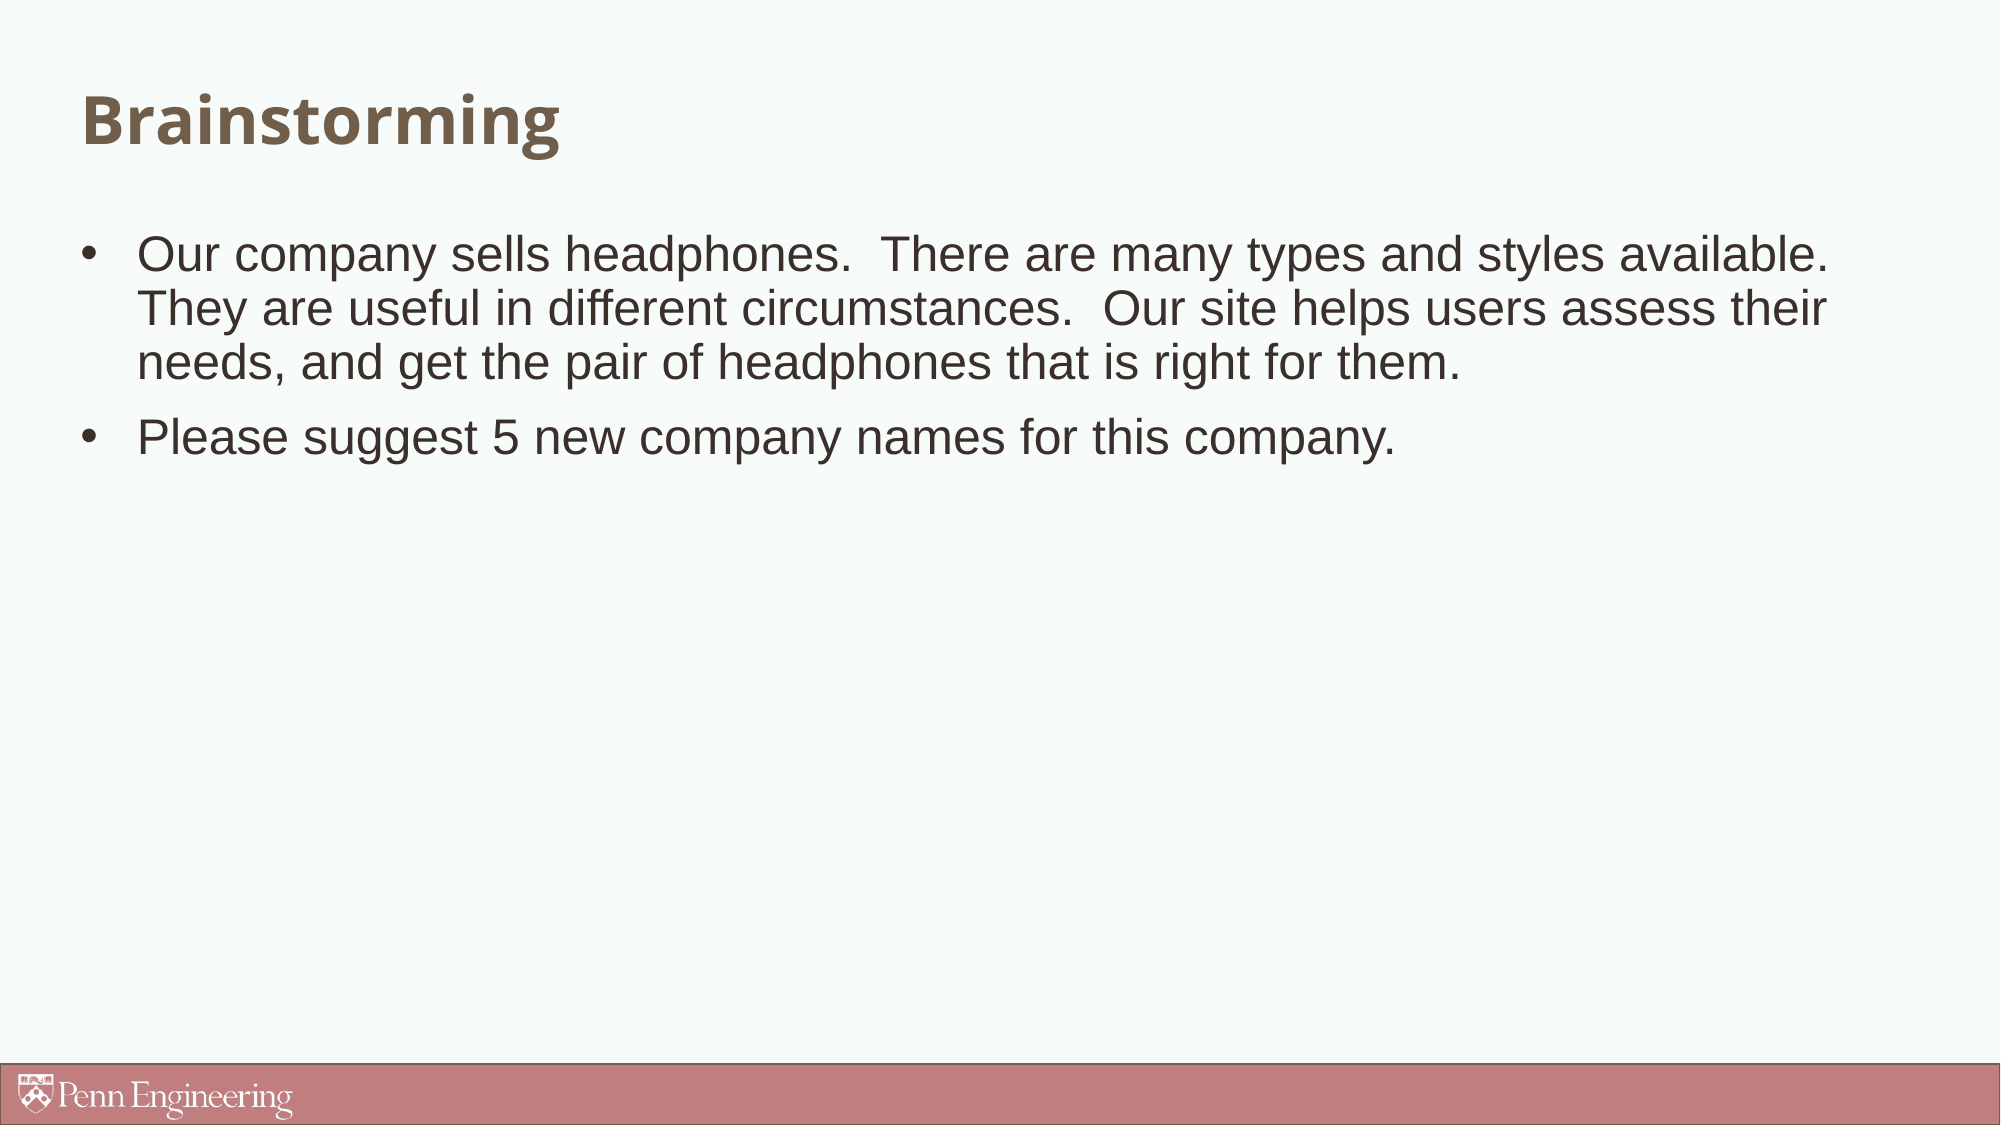

# Brainstorming
Our company sells headphones.  There are many types and styles available. They are useful in different circumstances.  Our site helps users assess their needs, and get the pair of headphones that is right for them.
Please suggest 5 new company names for this company.